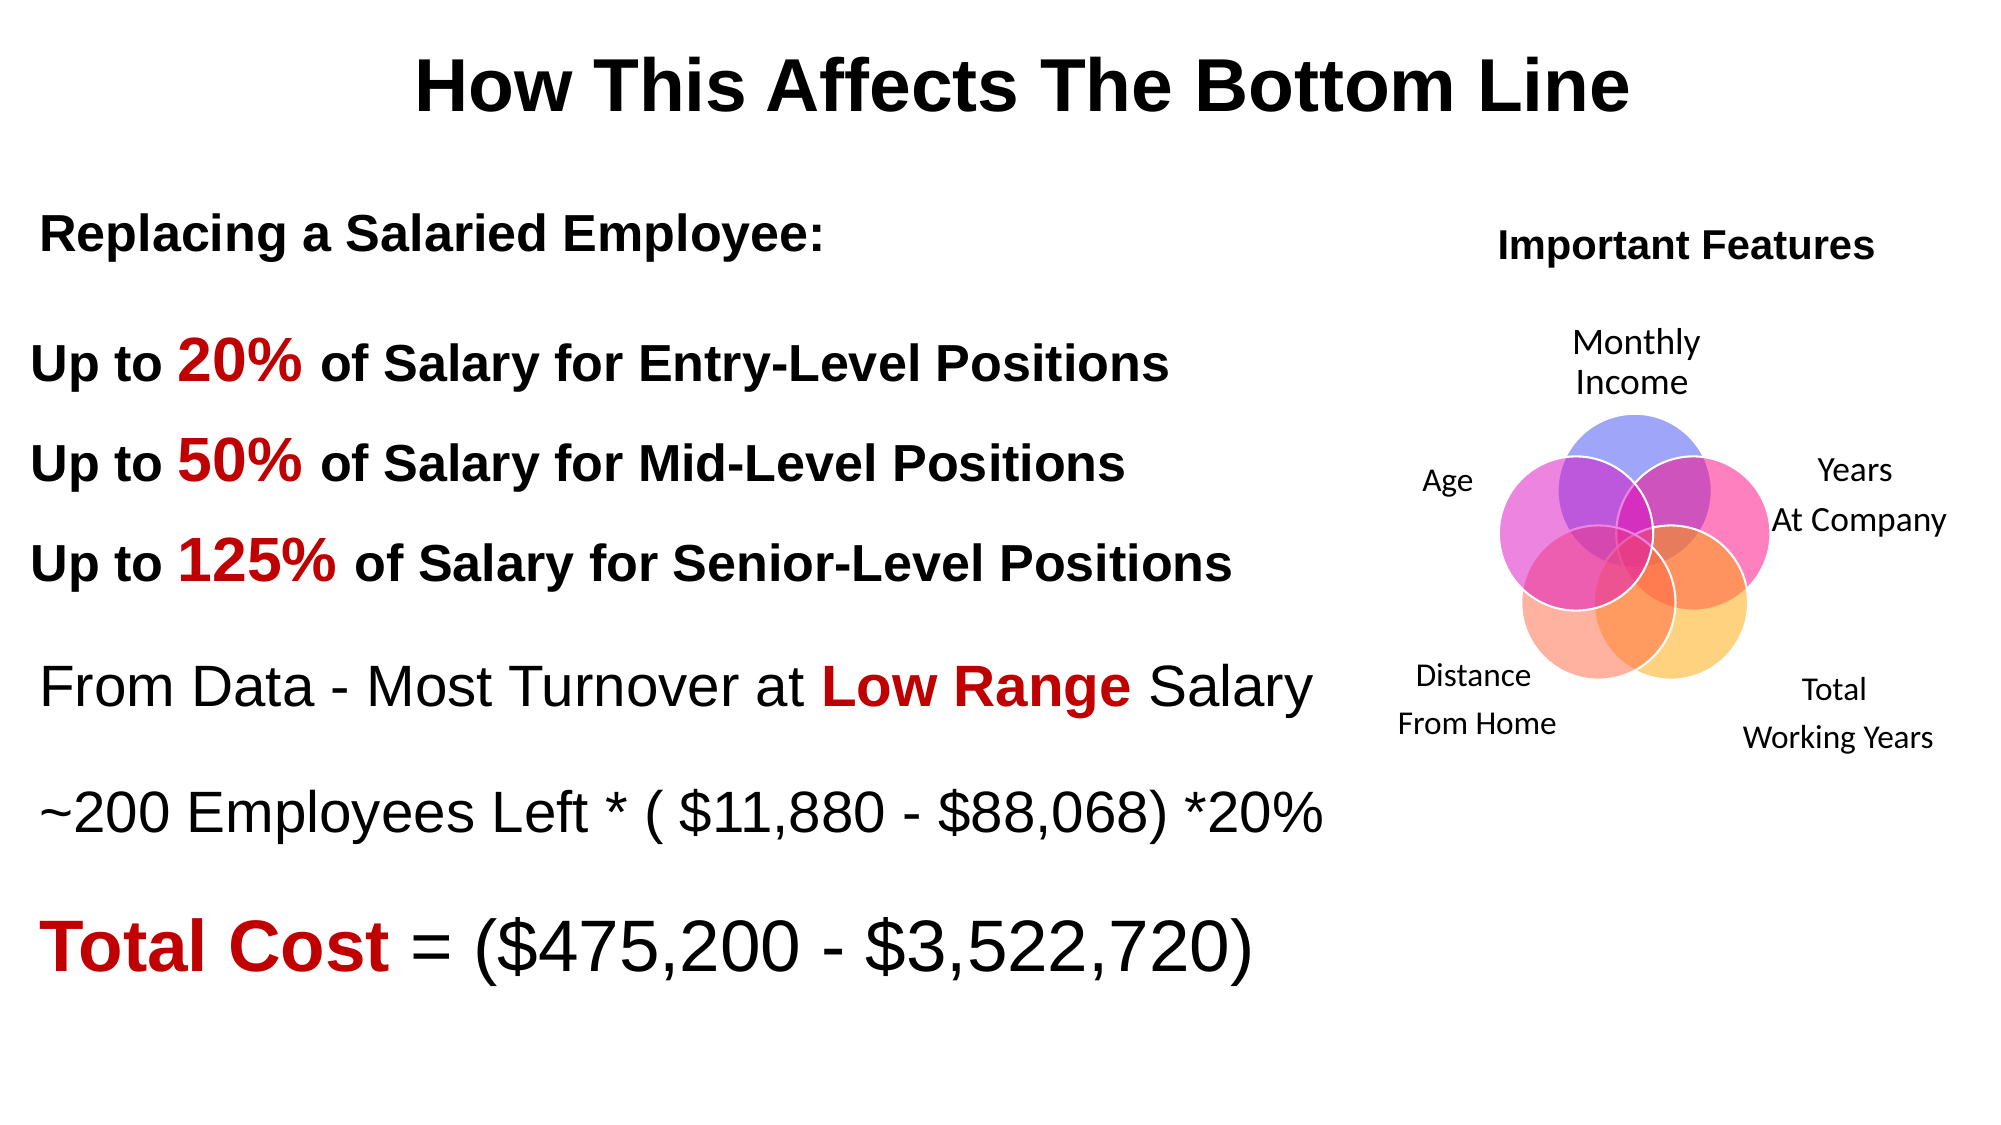

How This Affects The Bottom Line
Replacing a Salaried Employee:

Up to 20% of Salary for Entry-Level Positions

Up to 50% of Salary for Mid-Level Positions

Up to 125% of Salary for Senior-Level Positions

From Data - Most Turnover at Low Range Salary

~200 Employees Left * ( $11,880 - $88,068) *20%

Total Cost = ($475,200 - $3,522,720)

Important Features
Monthly Income
Years
At Company
Total
Working Years
Distance
From Home
Age